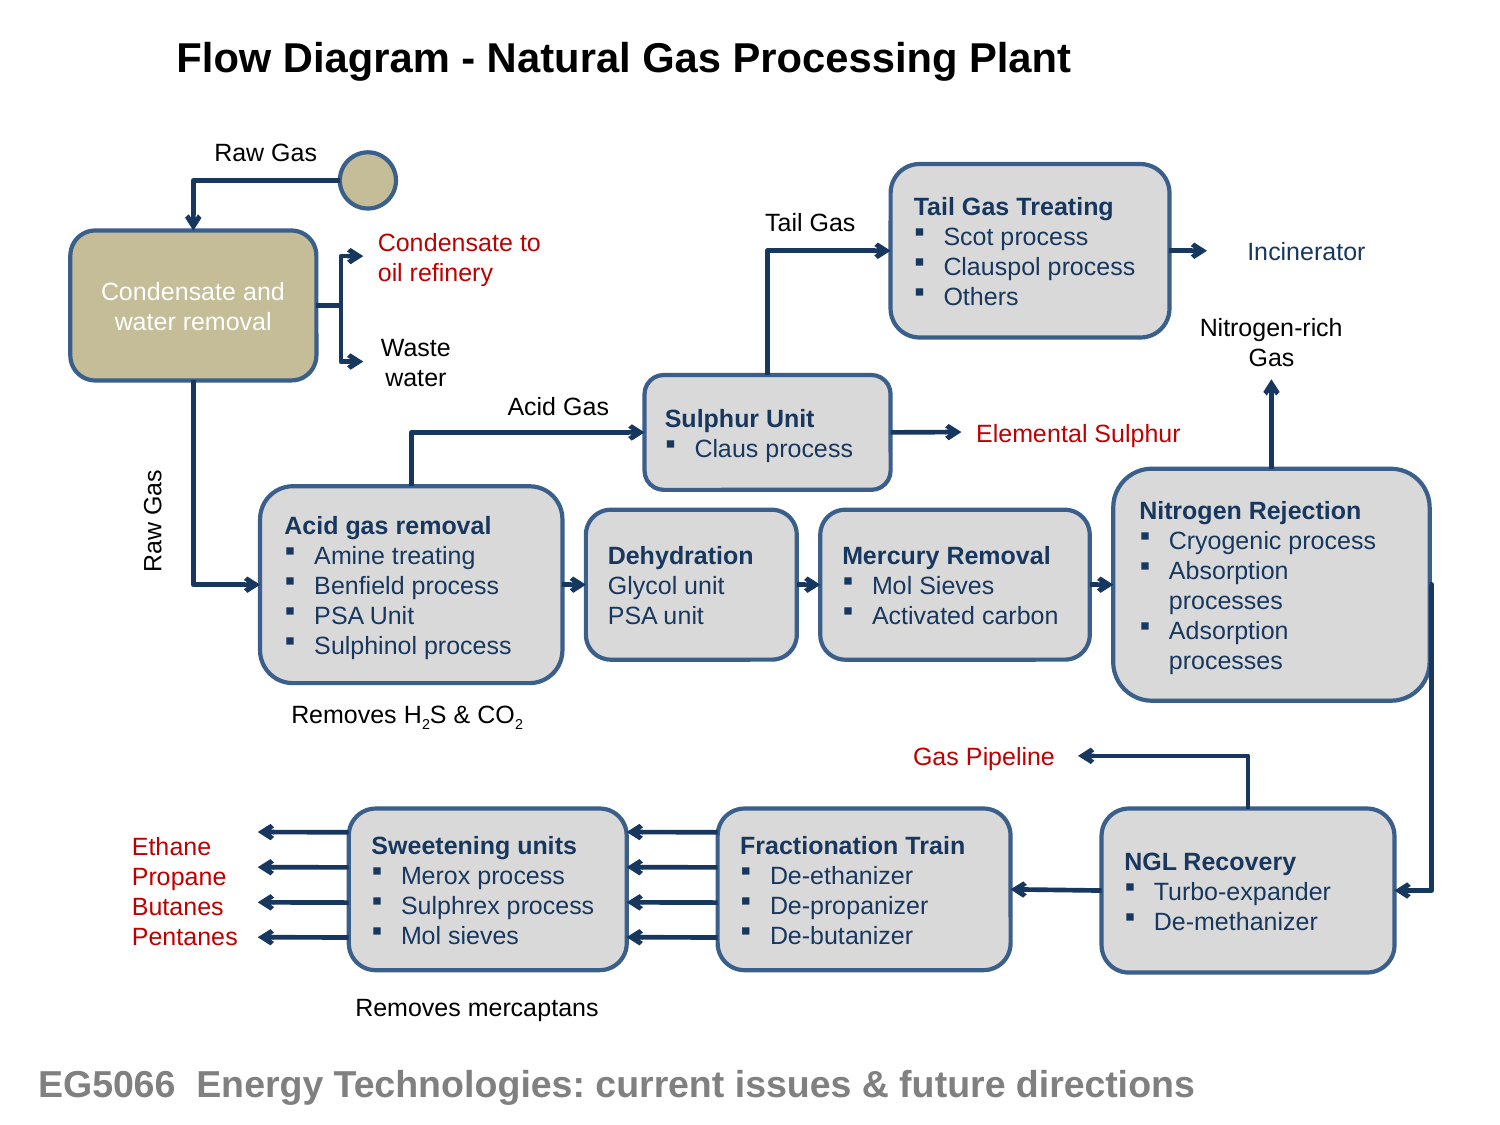

Flow Diagram - Natural Gas Processing Plant
Raw Gas

Tail Gas Treating
Scot process
Clauspol process
Others
Tail Gas
Incinerator
Condensate to oil refinery
Condensate and water removal
Nitrogen-rich Gas
Waste water
Sulphur Unit
Claus process
Acid Gas
Elemental Sulphur
Raw Gas
Nitrogen Rejection
Cryogenic process
Absorption processes
Adsorption processes
Acid gas removal
Amine treating
Benfield process
PSA Unit
Sulphinol process
Dehydration
Glycol unit
PSA unit
Mercury Removal
Mol Sieves
Activated carbon
Gas Pipeline
Ethane
Propane
Butanes
Pentanes
Sweetening units
Merox process
Sulphrex process
Mol sieves
Fractionation Train
De-ethanizer
De-propanizer
De-butanizer
NGL Recovery
Turbo-expander
De-methanizer
Removes H2S & CO2
Removes mercaptans
EG5066  Energy Technologies: current issues & future directions